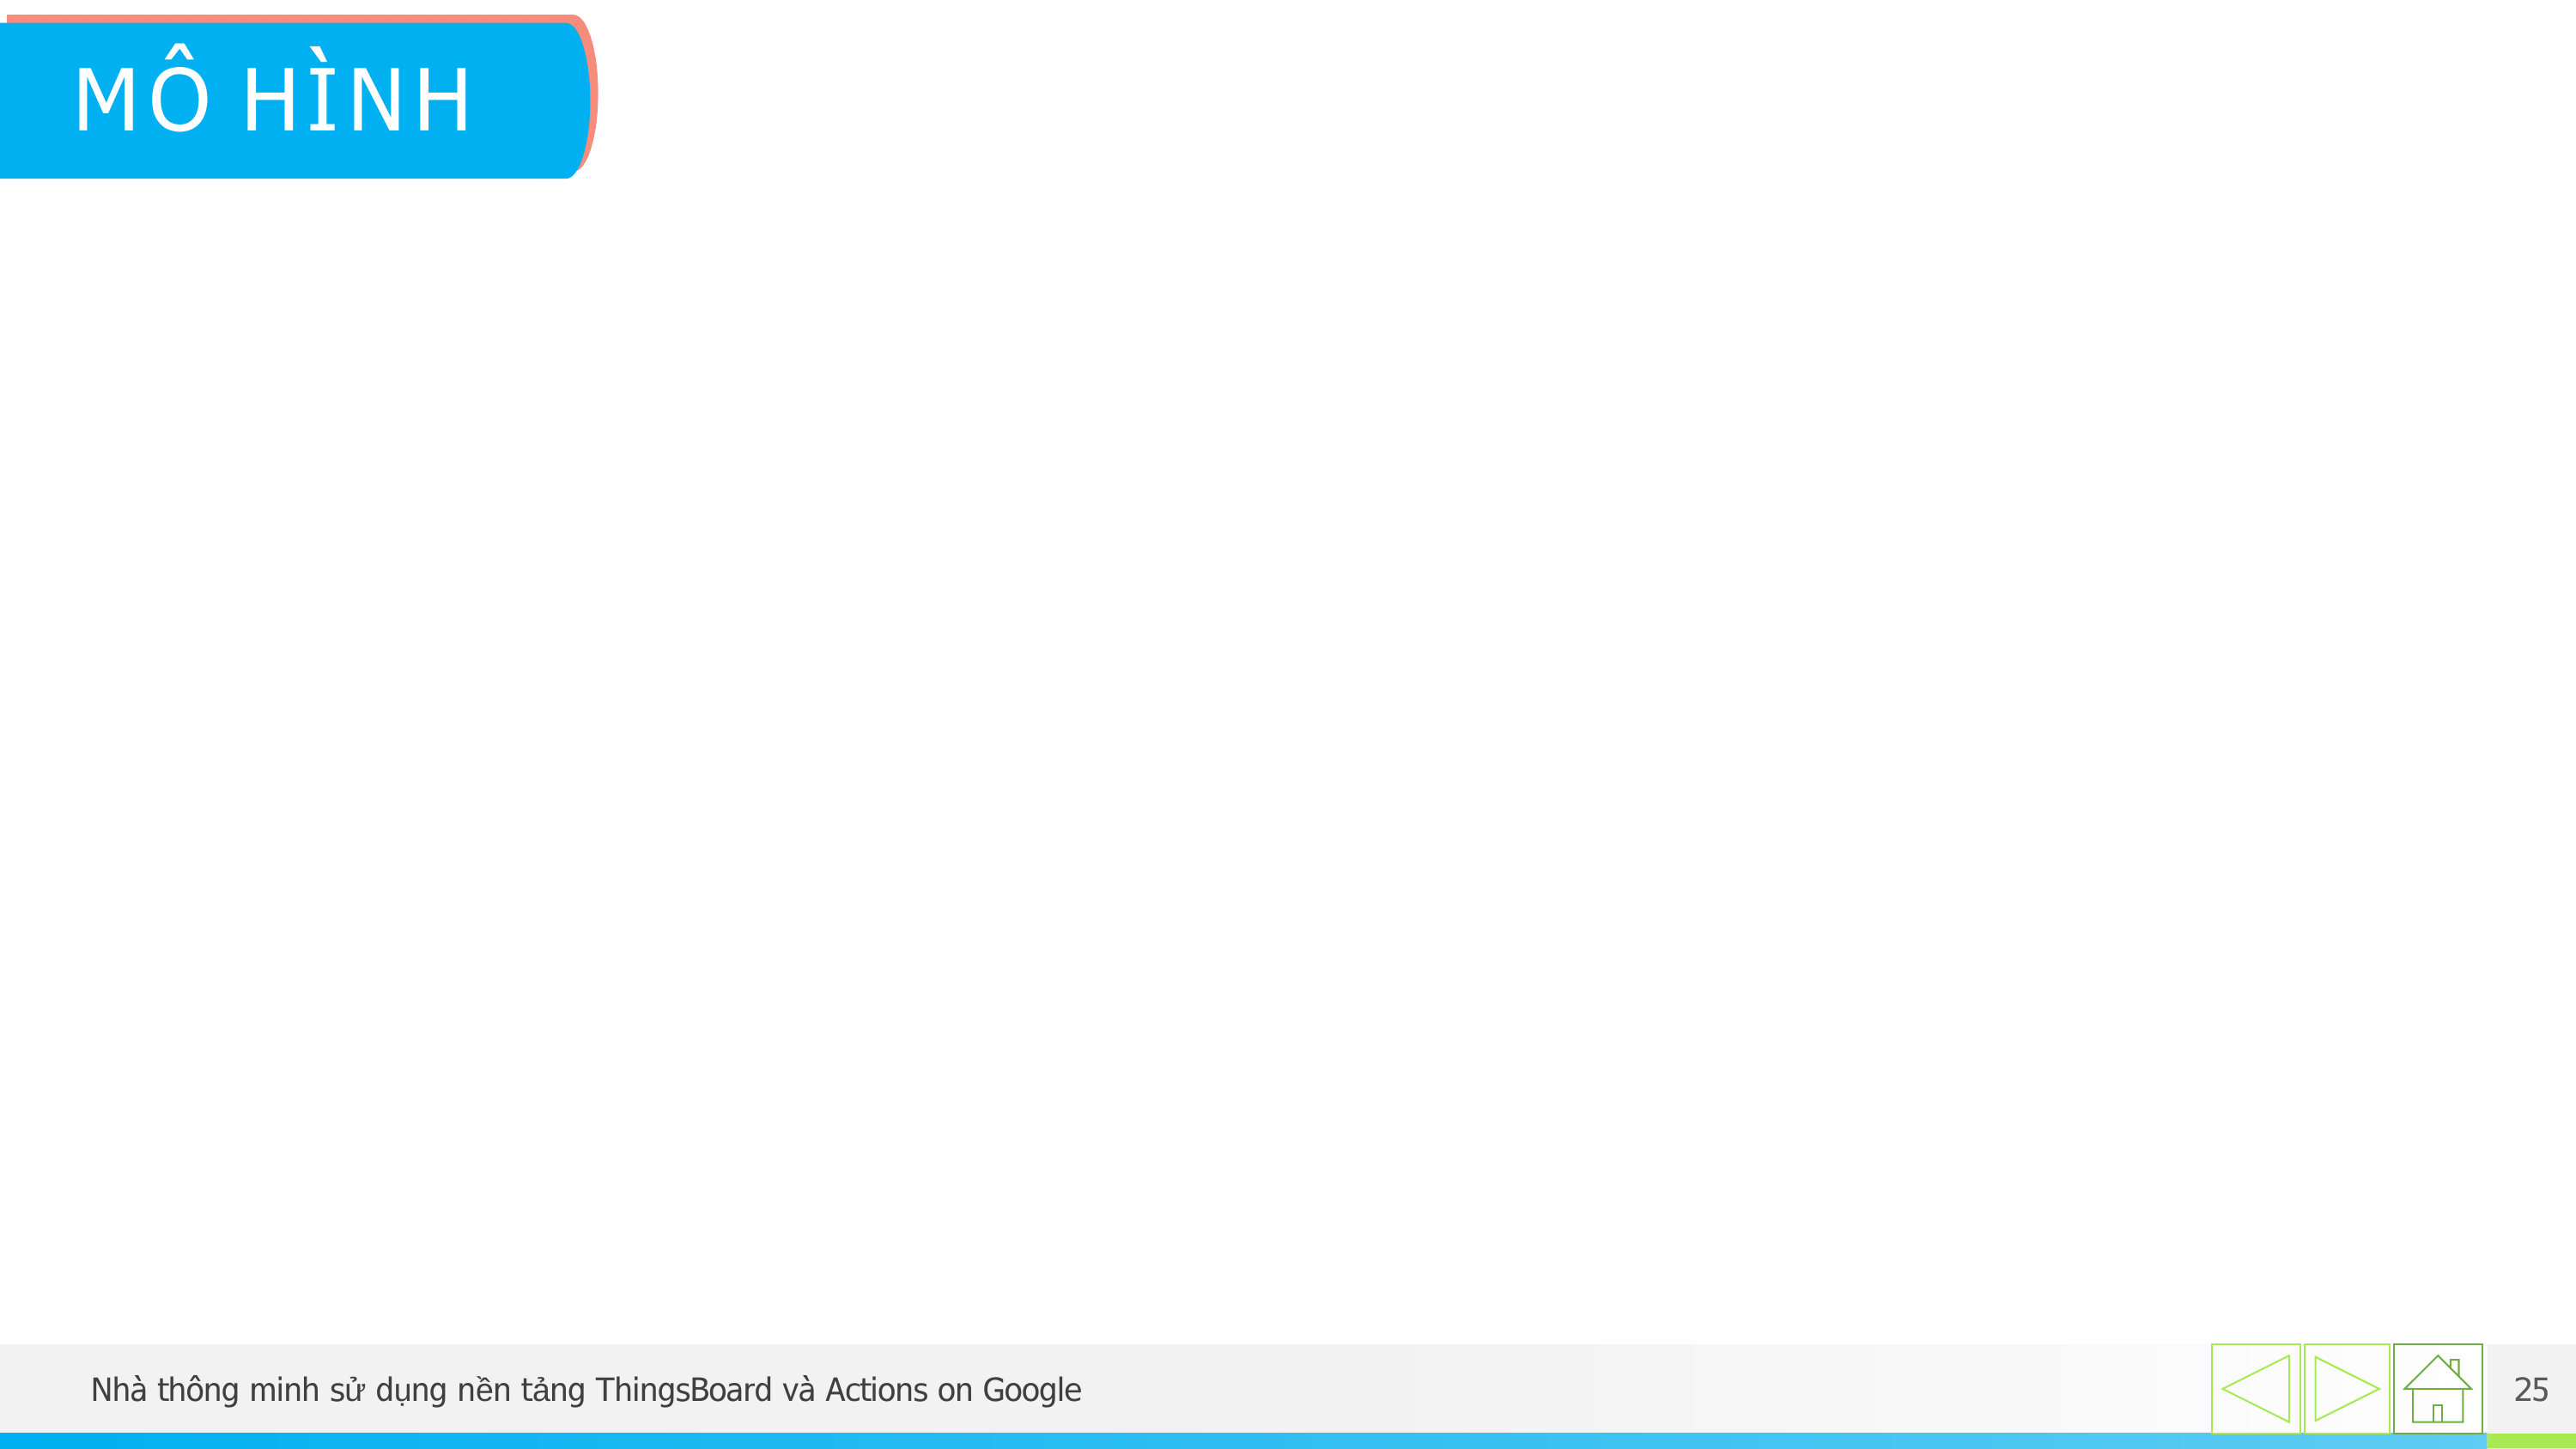

# MÔ HÌNH
25
25
Nhà thông minh sử dụng nền tảng ThingsBoard và Actions on Google